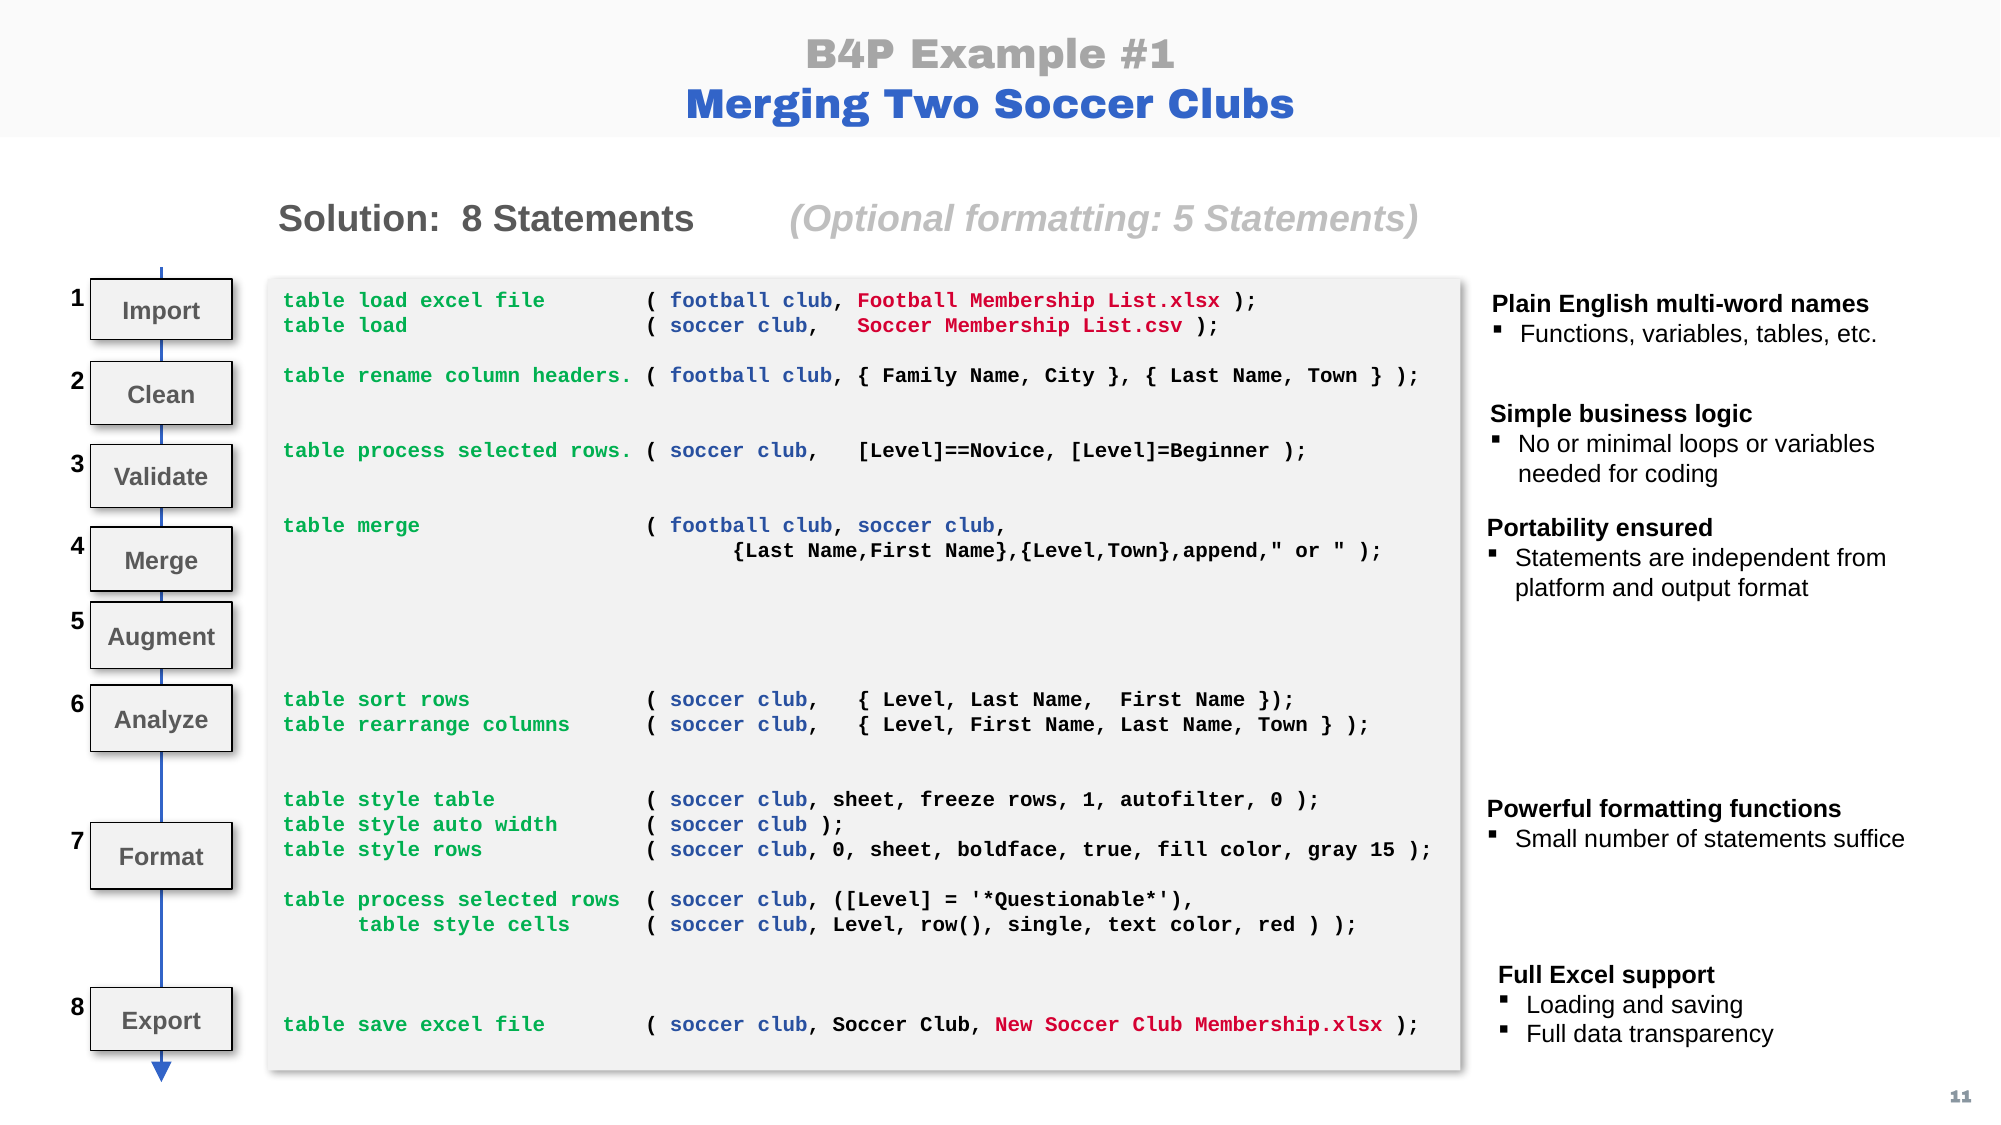

B4P Example #1
Merging Two Soccer Clubs
Solution:  8 Statements         (Optional formatting: 5 Statements)
1
Import
table load excel file	     ( football club, Football Membership List.xlsx );
table load		     ( soccer club,   Soccer Membership List.csv );

table rename column headers. ( football club, { Family Name, City }, { Last Name, Town } );

table process selected rows. ( soccer club,   [Level]==Novice, [Level]=Beginner );

table merge		     ( football club, soccer club,
			{Last Name,First Name},{Level,Town},append," or " );

table sort rows	     ( soccer club,   { Level, Last Name,  First Name });
table rearrange columns	     ( soccer club,   { Level, First Name, Last Name, Town } );

table style table	     ( soccer club, sheet, freeze rows, 1, autofilter, 0 );
table style auto width	     ( soccer club );
table style rows	     ( soccer club, 0, sheet, boldface, true, fill color, gray 15 );

table process selected rows  ( soccer club, ([Level] = '*Questionable*'),
      table style cells	     ( soccer club, Level, row(), single, text color, red ) );

table save excel file	     ( soccer club, Soccer Club, New Soccer Club Membership.xlsx );
Plain English multi-word names
Functions, variables, tables, etc.
2
Clean
Simple business logic
No or minimal loops or variables needed for coding
3
Validate
Portability ensured
Statements are independent from platform and output format
4
Merge
5
Augment
6
Analyze
Powerful formatting functions
Small number of statements suffice
7
Format
Full Excel support
Loading and saving
Full data transparency
8
Export